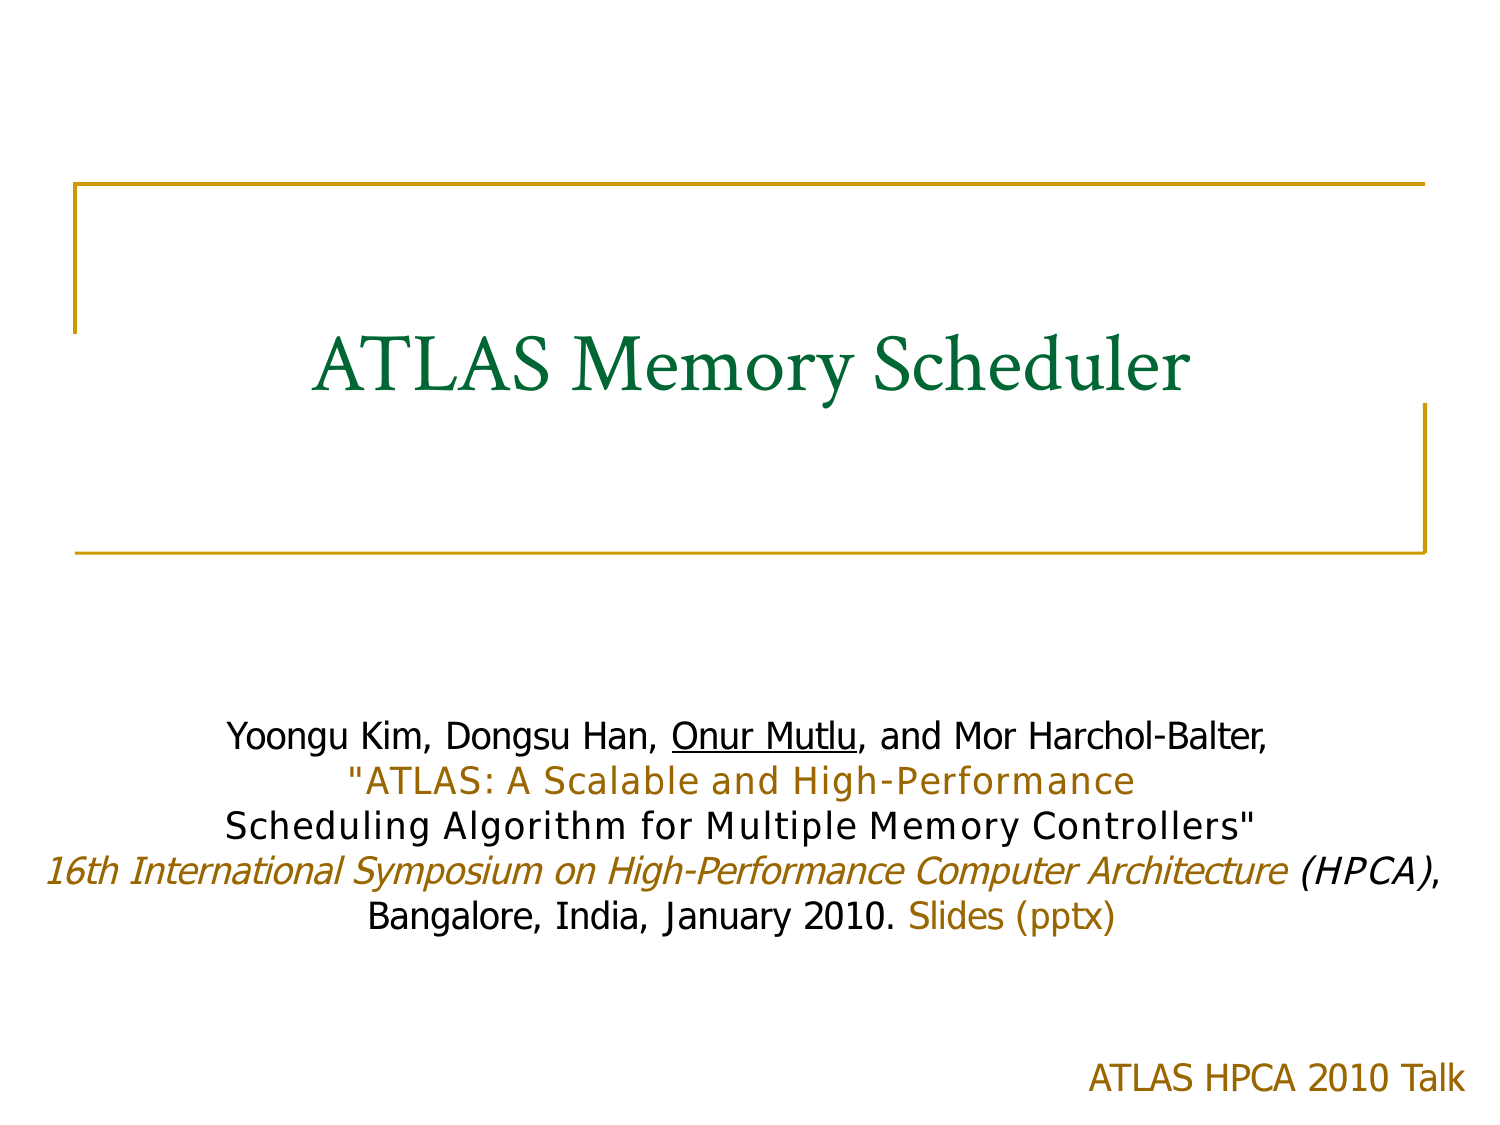

# ATLAS Memory Scheduler

Yoongu Kim, Dongsu Han, Onur Mutlu, and Mor Harchol-Balter,
"ATLAS: A Scalable and High-Performance
Scheduling Algorithm for Multiple Memory Controllers"
16th International Symposium on High-Performance Computer Architecture (HPCA),
Bangalore, India, January 2010. Slides (pptx)
ATLAS HPCA 2010 Talk